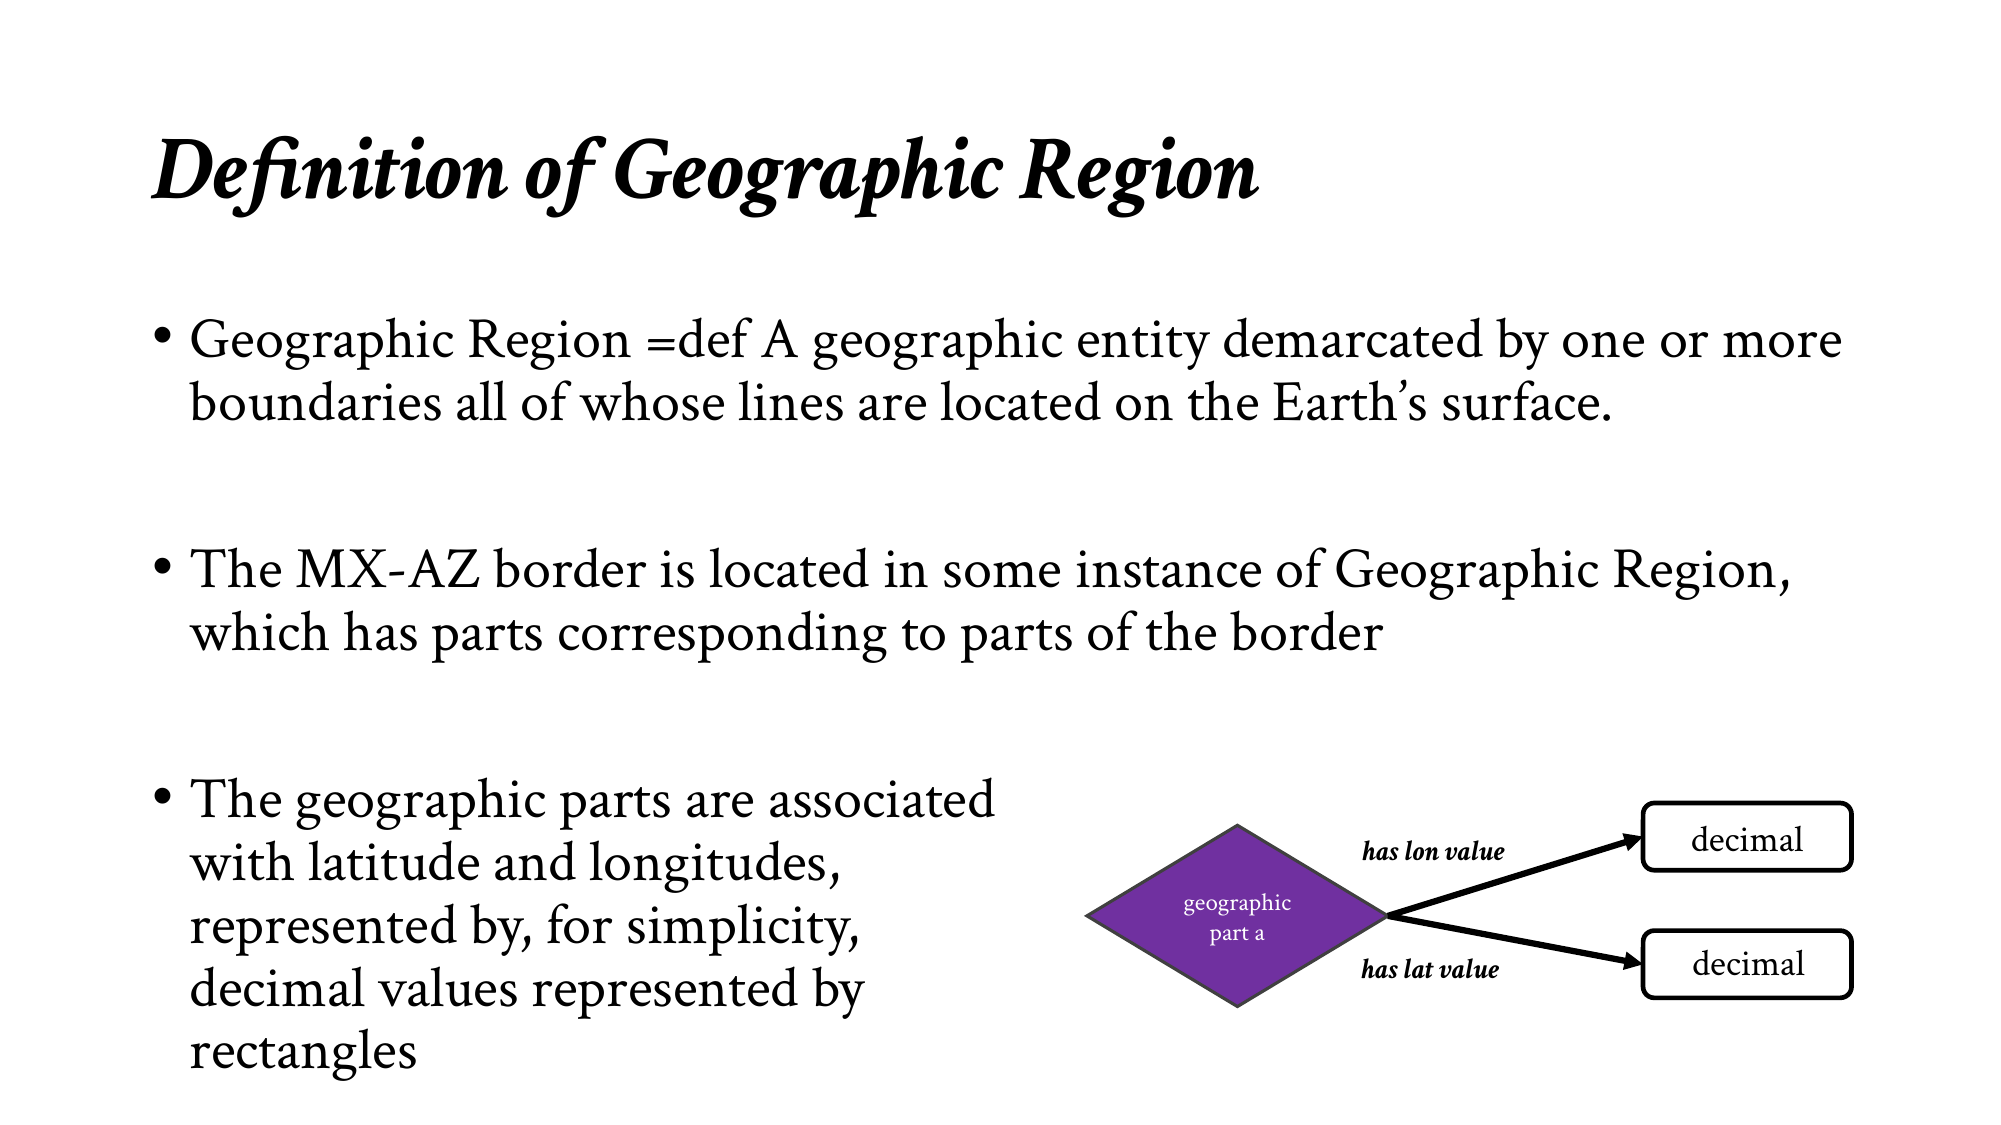

# Definition of Geographic Region
Geographic Region =def A geographic entity demarcated by one or more boundaries all of whose lines are located on the Earth’s surface.

The MX-AZ border is located in some instance of Geographic Region, which has parts corresponding to parts of the border

The geographic parts are associated
with latitude and longitudes,
represented by, for simplicity,
decimal values represented by
rectangles

decimal
has lon value
geographic part a

decimal
has lat value